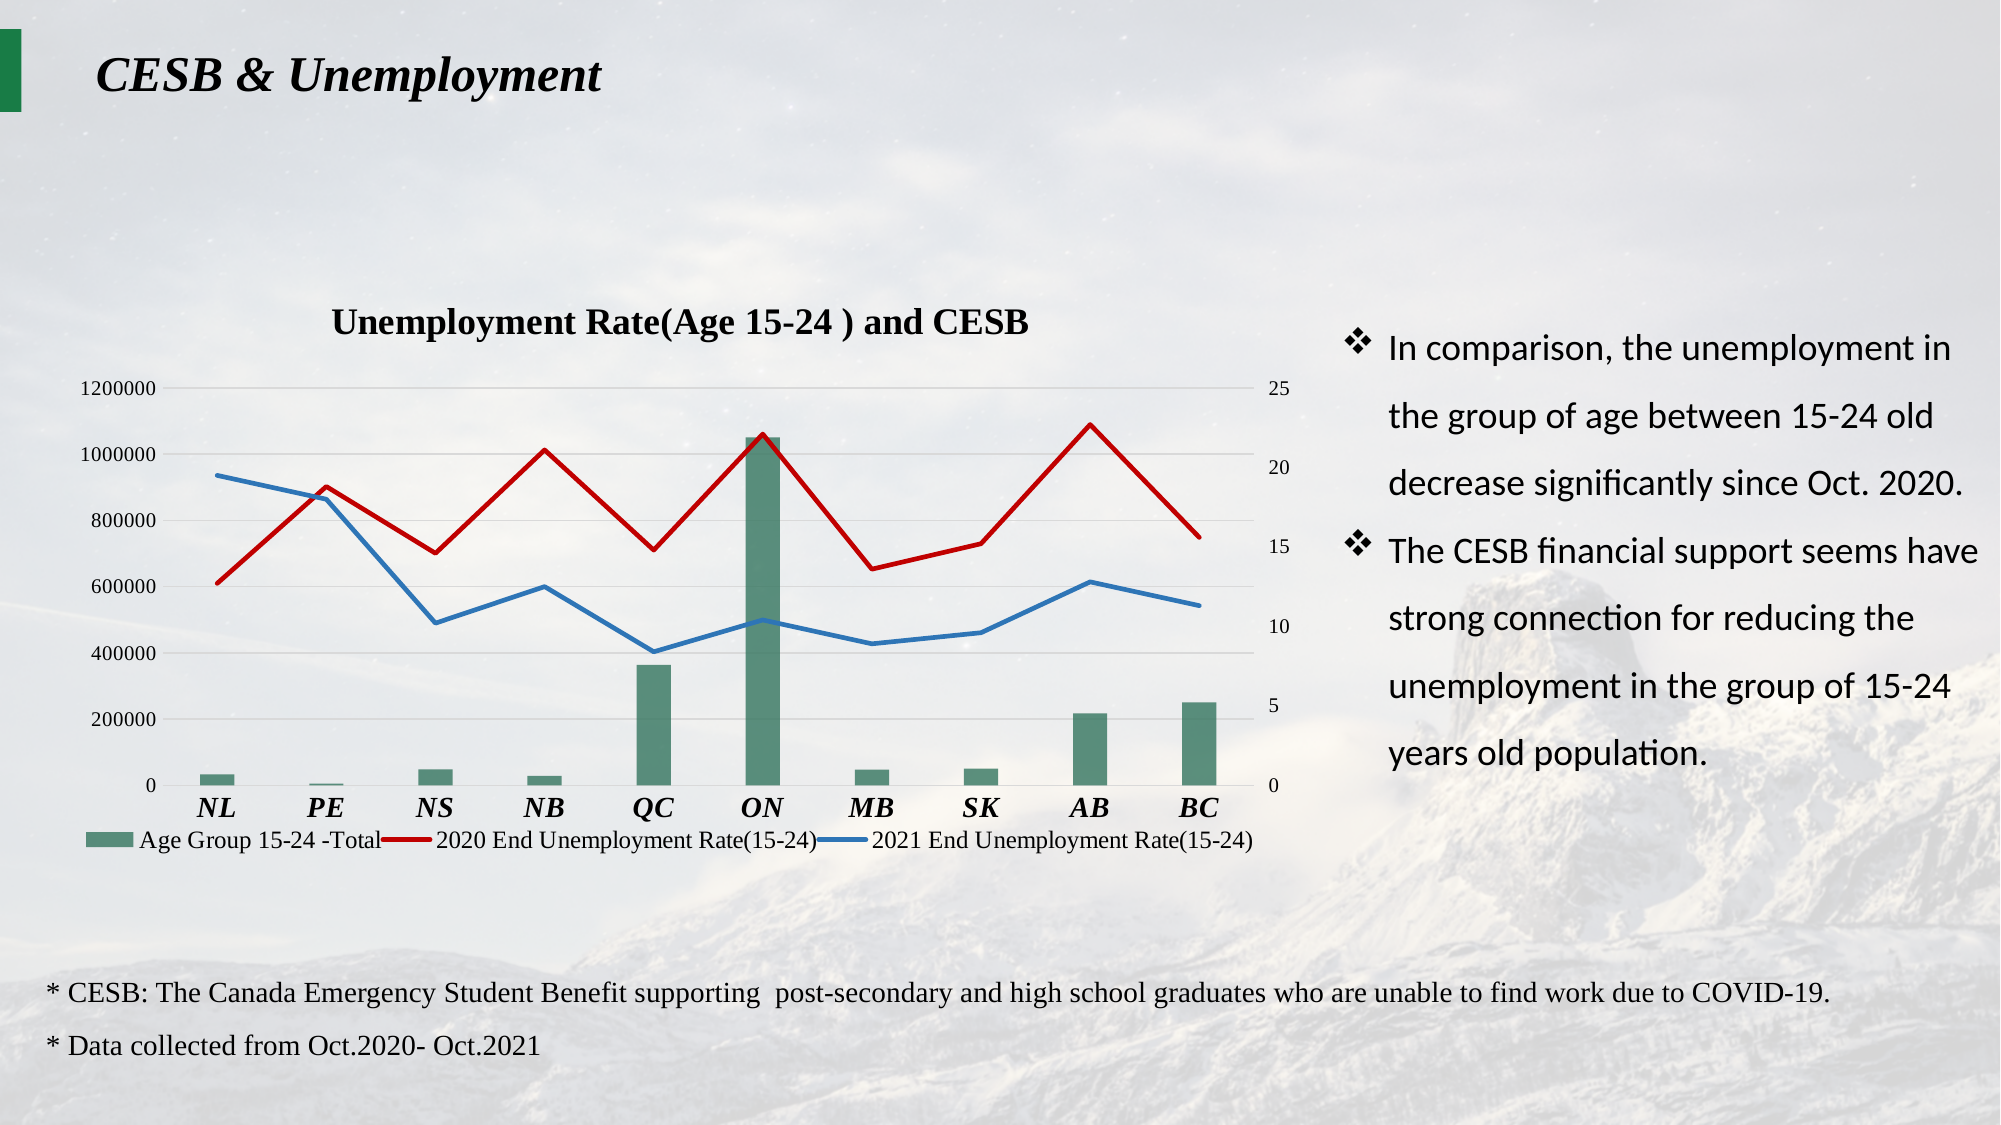

CESB & Unemployment

### Chart: Unemployment Rate(Age 15-24 ) and CESB

| Category | Age Group 15-24 -Total | 2020 End Unemployment Rate(15-24) | 2021 End Unemployment Rate(15-24) |
|---|---|---|---|
| NL | 33003.0 | 12.7 | 19.5 |
| PE | 4986.0 | 18.8 | 18.0 |
| NS | 47811.0 | 14.6 | 10.2 |
| NB | 28663.0 | 21.1 | 12.5 |
| QC | 363558.0 | 14.8 | 8.4 |
| ON | 1050526.0 | 22.1 | 10.4 |
| MB | 47545.0 | 13.6 | 8.9 |
| SK | 50115.0 | 15.2 | 9.6 |
| AB | 217477.0 | 22.7 | 12.8 |
| BC | 250383.0 | 15.6 | 11.3 |
In comparison, the unemployment in the group of age between 15-24 old decrease significantly since Oct. 2020.
The CESB financial support seems have strong connection for reducing the unemployment in the group of 15-24 years old population.
* CESB: The Canada Emergency Student Benefit supporting  post-secondary and high school graduates who are unable to find work due to COVID-19.
* Data collected from Oct.2020- Oct.2021